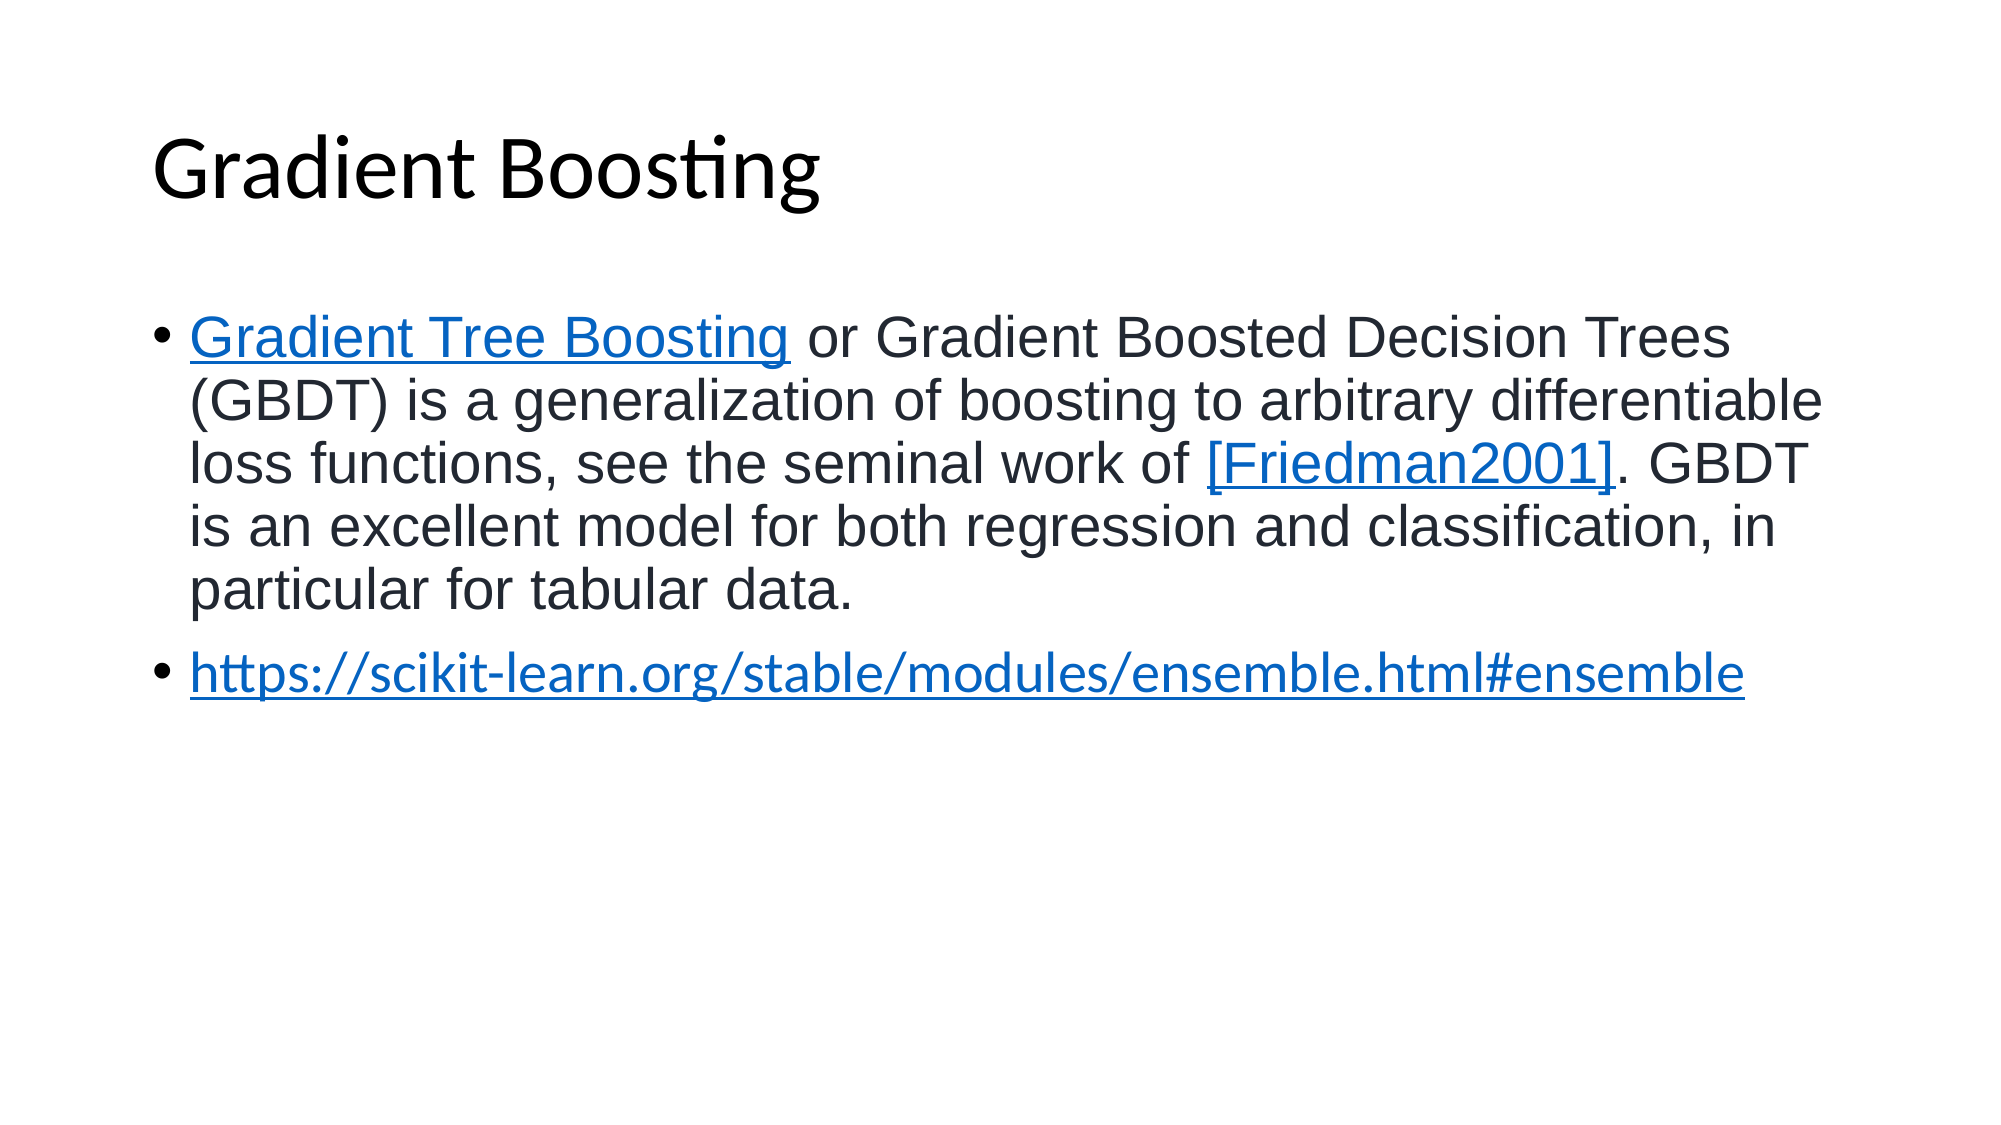

# Gradient Boosting
Gradient Tree Boosting or Gradient Boosted Decision Trees (GBDT) is a generalization of boosting to arbitrary differentiable loss functions, see the seminal work of [Friedman2001]. GBDT is an excellent model for both regression and classification, in particular for tabular data.
https://scikit-learn.org/stable/modules/ensemble.html#ensemble